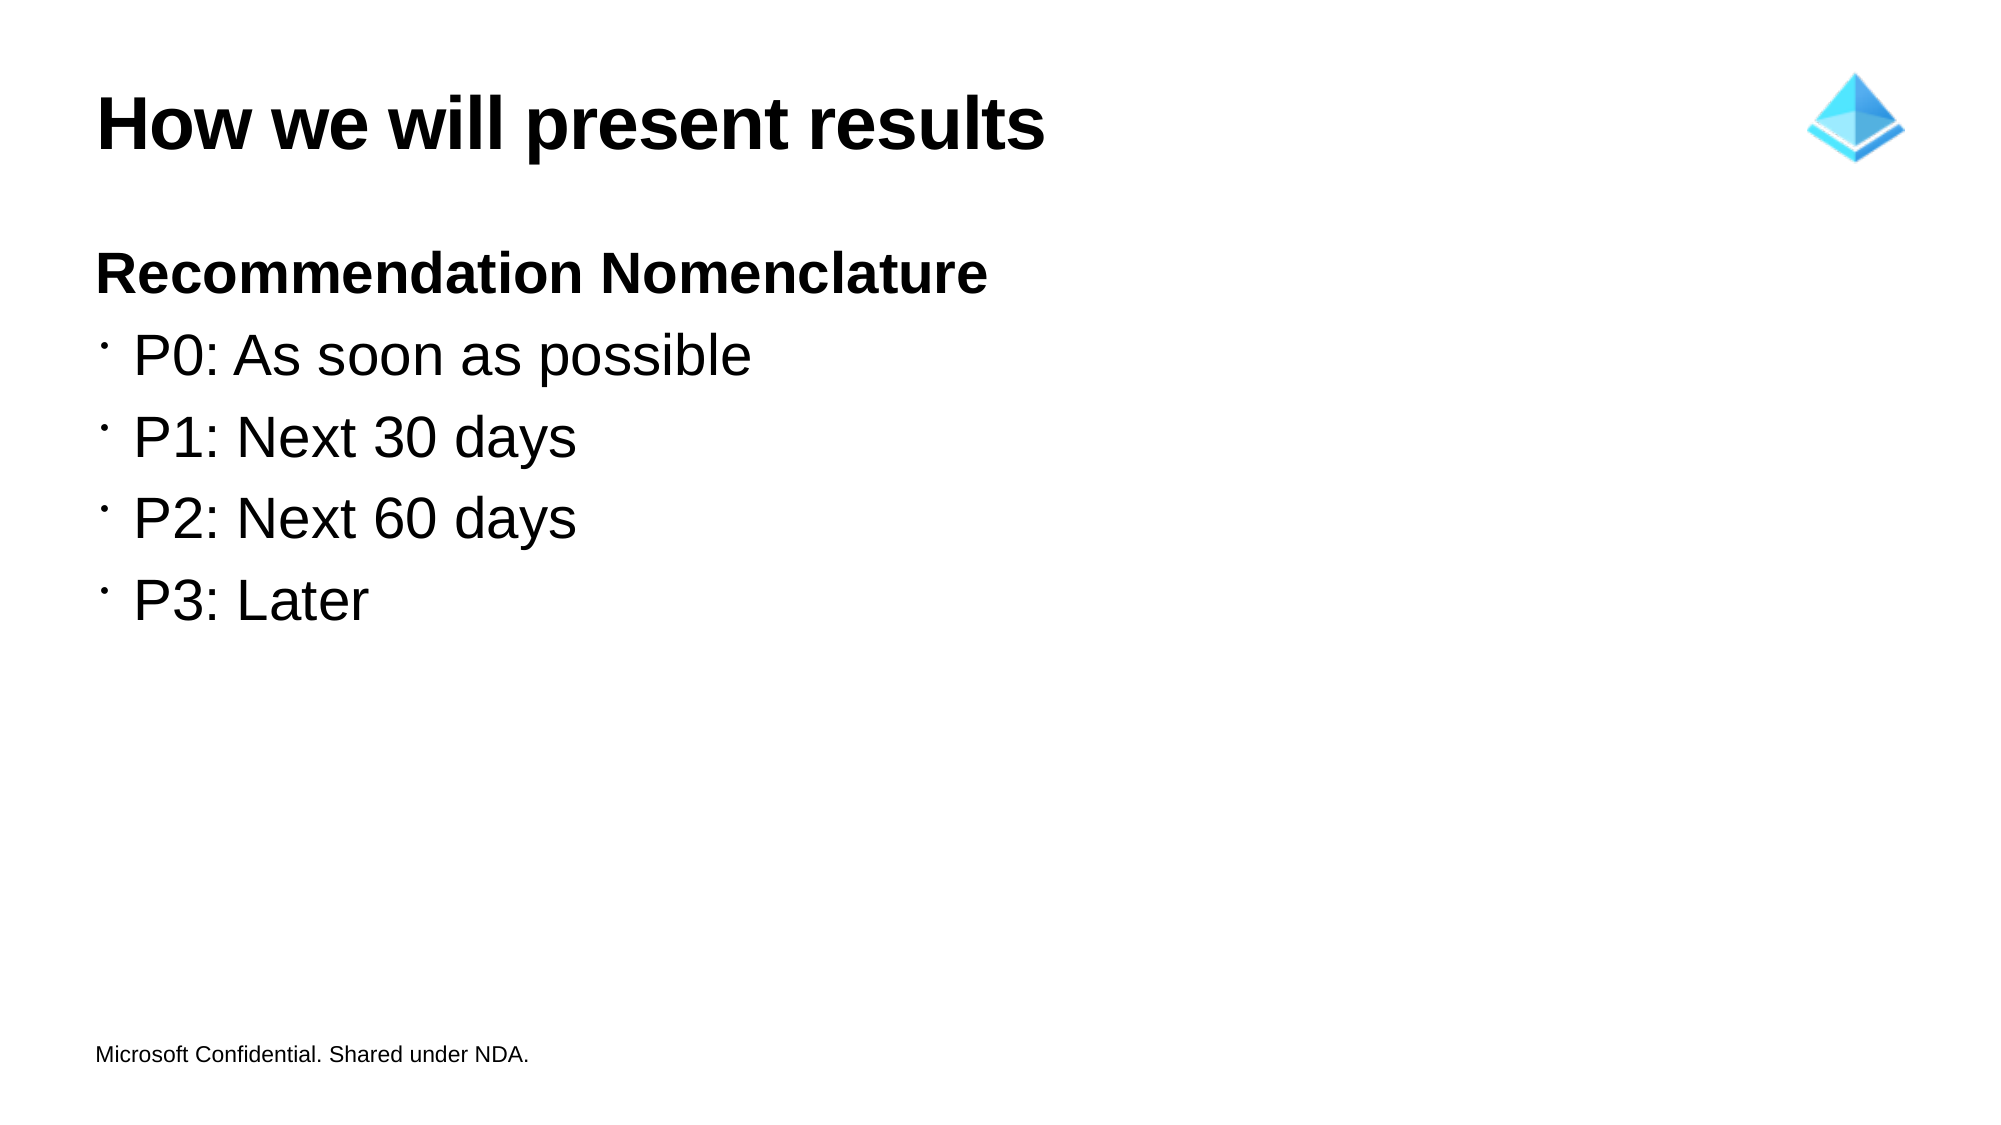

# How we will present results
Recommendation Nomenclature
P0: As soon as possible
P1: Next 30 days
P2: Next 60 days
P3: Later